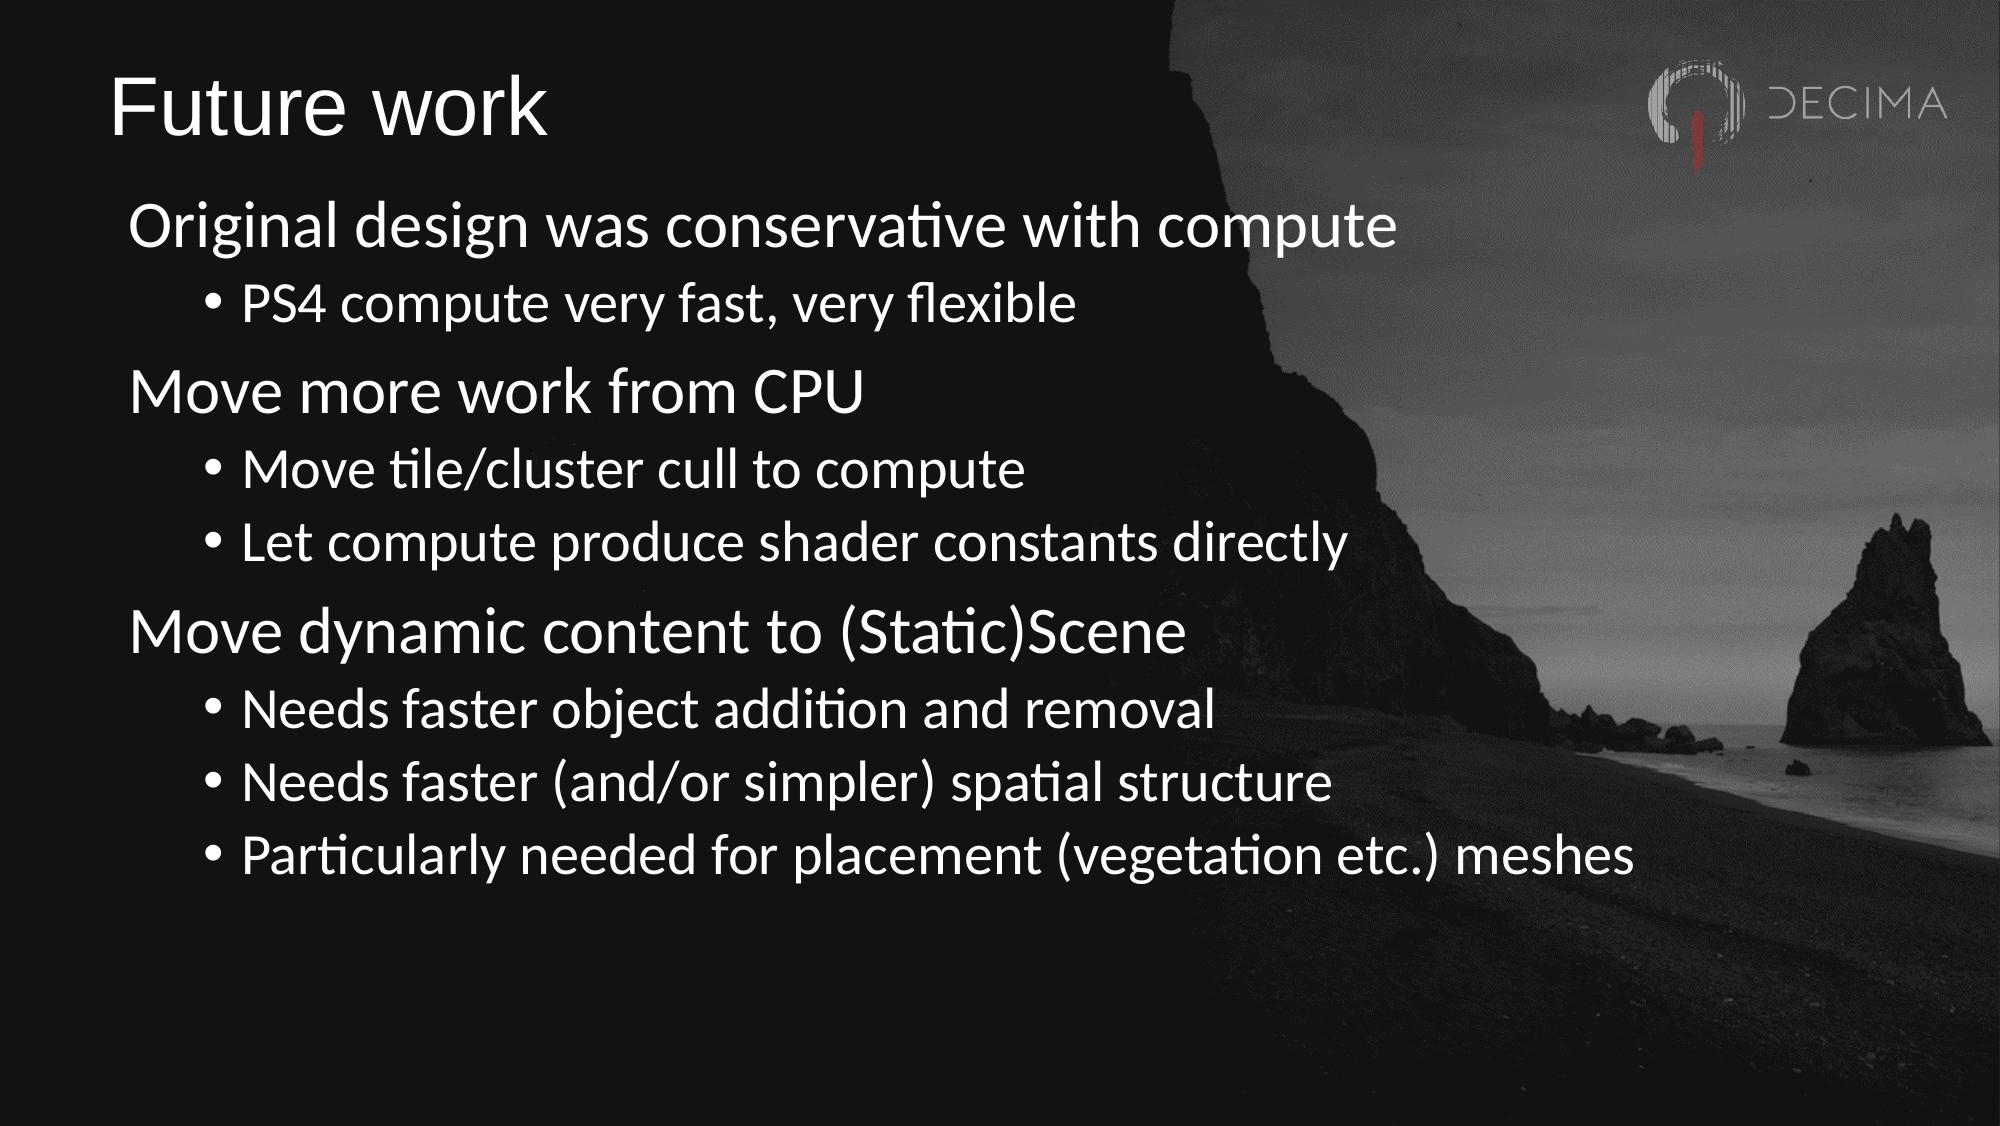

# Future work
Original design was conservative with compute
PS4 compute very fast, very flexible
Move more work from CPU
Move tile/cluster cull to compute
Let compute produce shader constants directly
Move dynamic content to (Static)Scene
Needs faster object addition and removal
Needs faster (and/or simpler) spatial structure
Particularly needed for placement (vegetation etc.) meshes